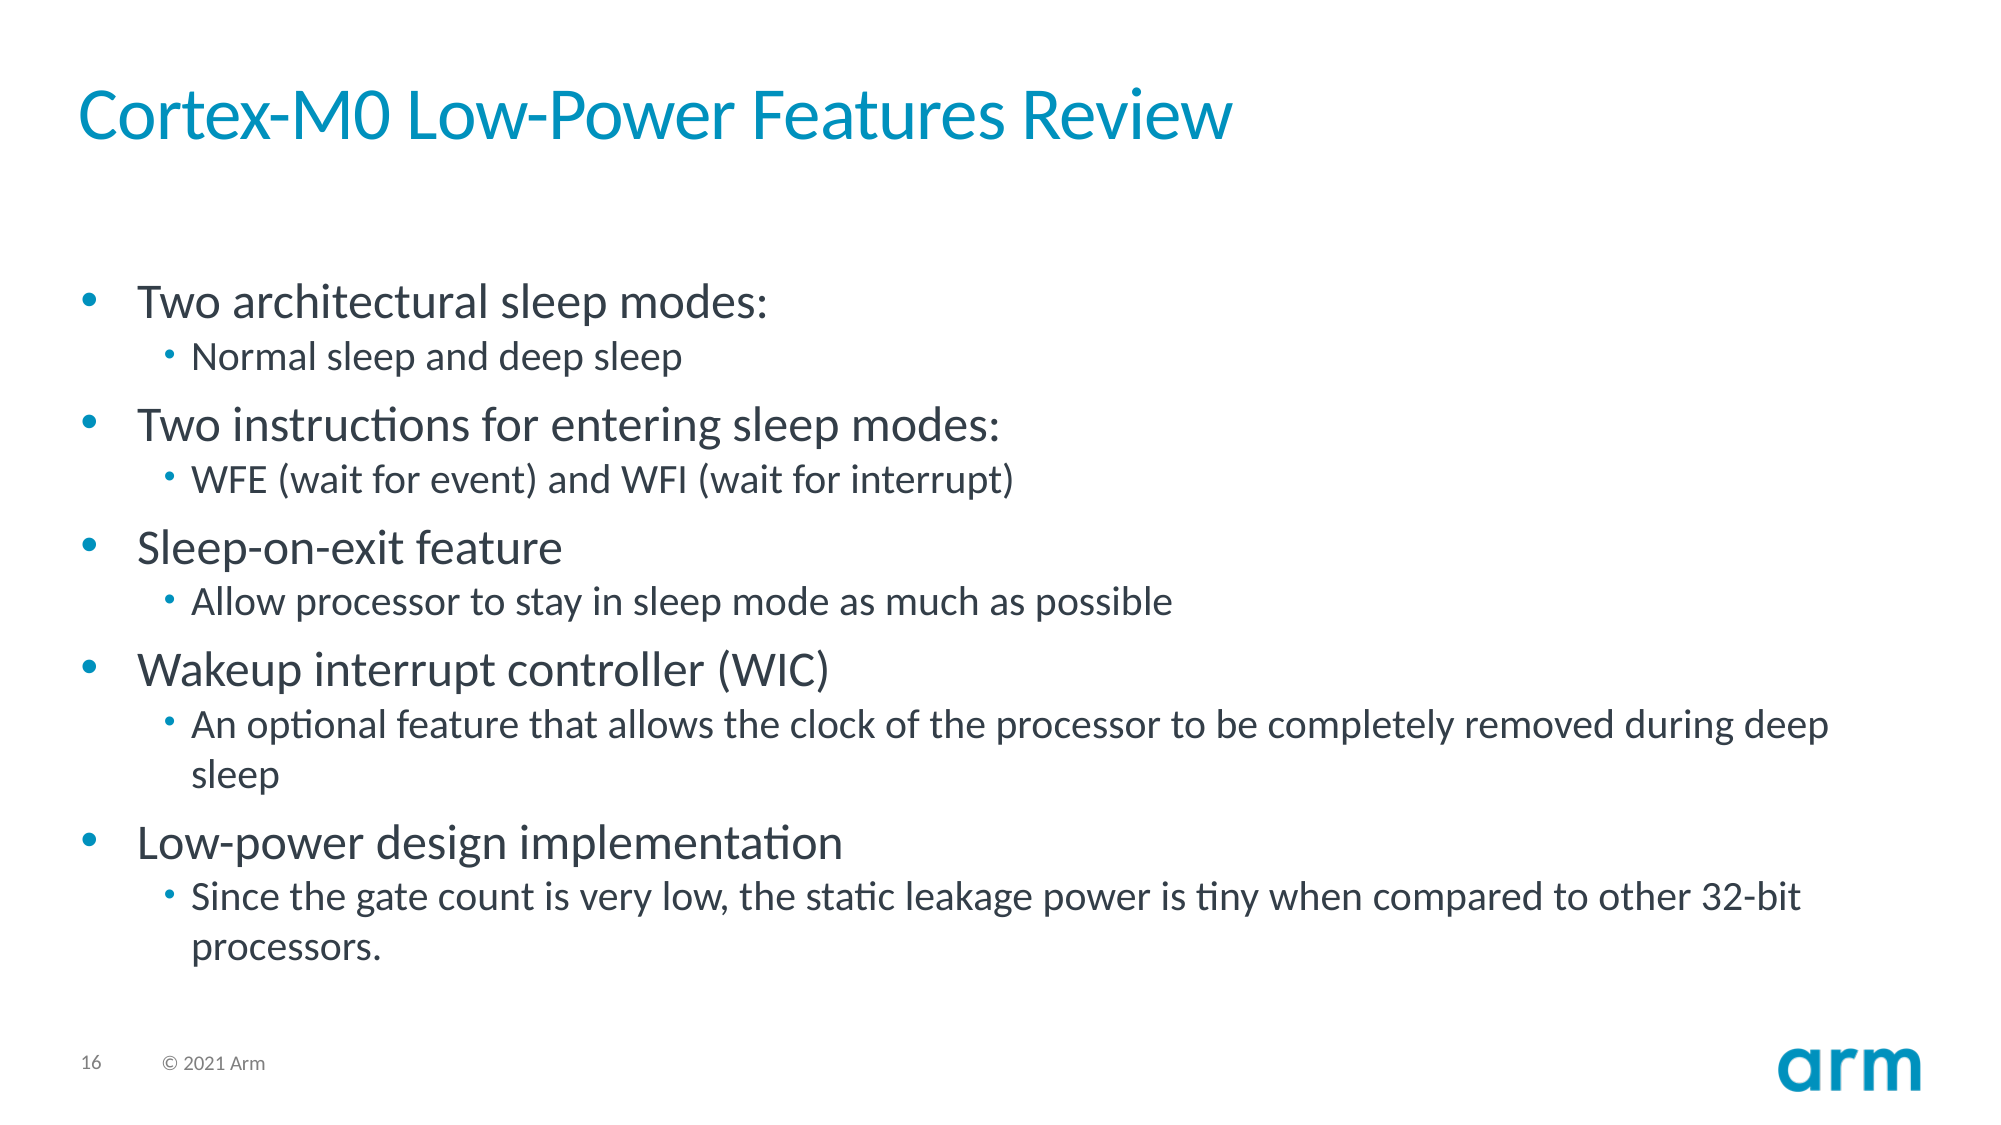

# Cortex-M0 Low-Power Features Review
Two architectural sleep modes:
Normal sleep and deep sleep
Two instructions for entering sleep modes:
WFE (wait for event) and WFI (wait for interrupt)
Sleep-on-exit feature
Allow processor to stay in sleep mode as much as possible
Wakeup interrupt controller (WIC)
An optional feature that allows the clock of the processor to be completely removed during deep sleep
Low-power design implementation
Since the gate count is very low, the static leakage power is tiny when compared to other 32-bit processors.